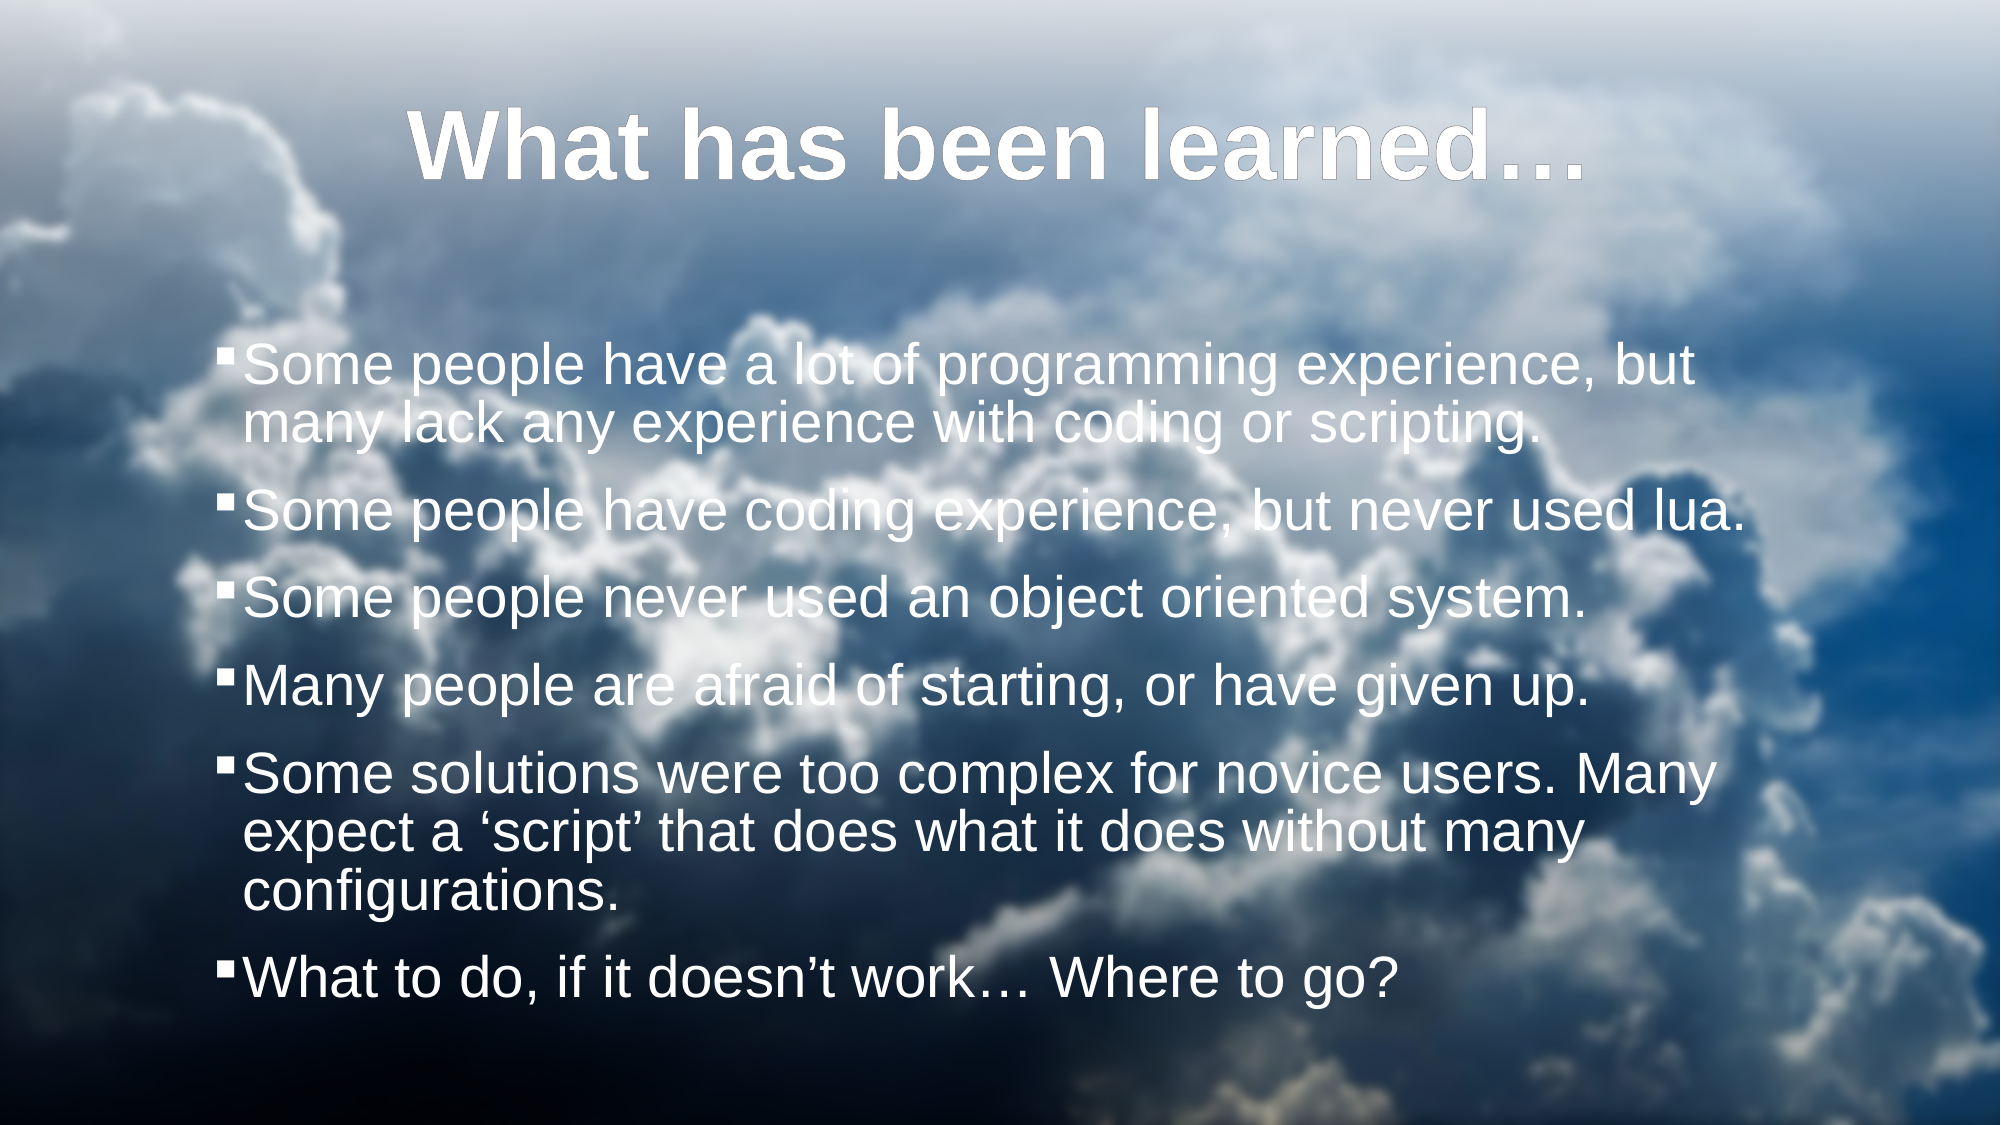

# What has been learned…
Some people have a lot of programming experience, but many lack any experience with coding or scripting.
Some people have coding experience, but never used lua.
Some people never used an object oriented system.
Many people are afraid of starting, or have given up.
Some solutions were too complex for novice users. Many expect a ‘script’ that does what it does without many configurations.
What to do, if it doesn’t work… Where to go?